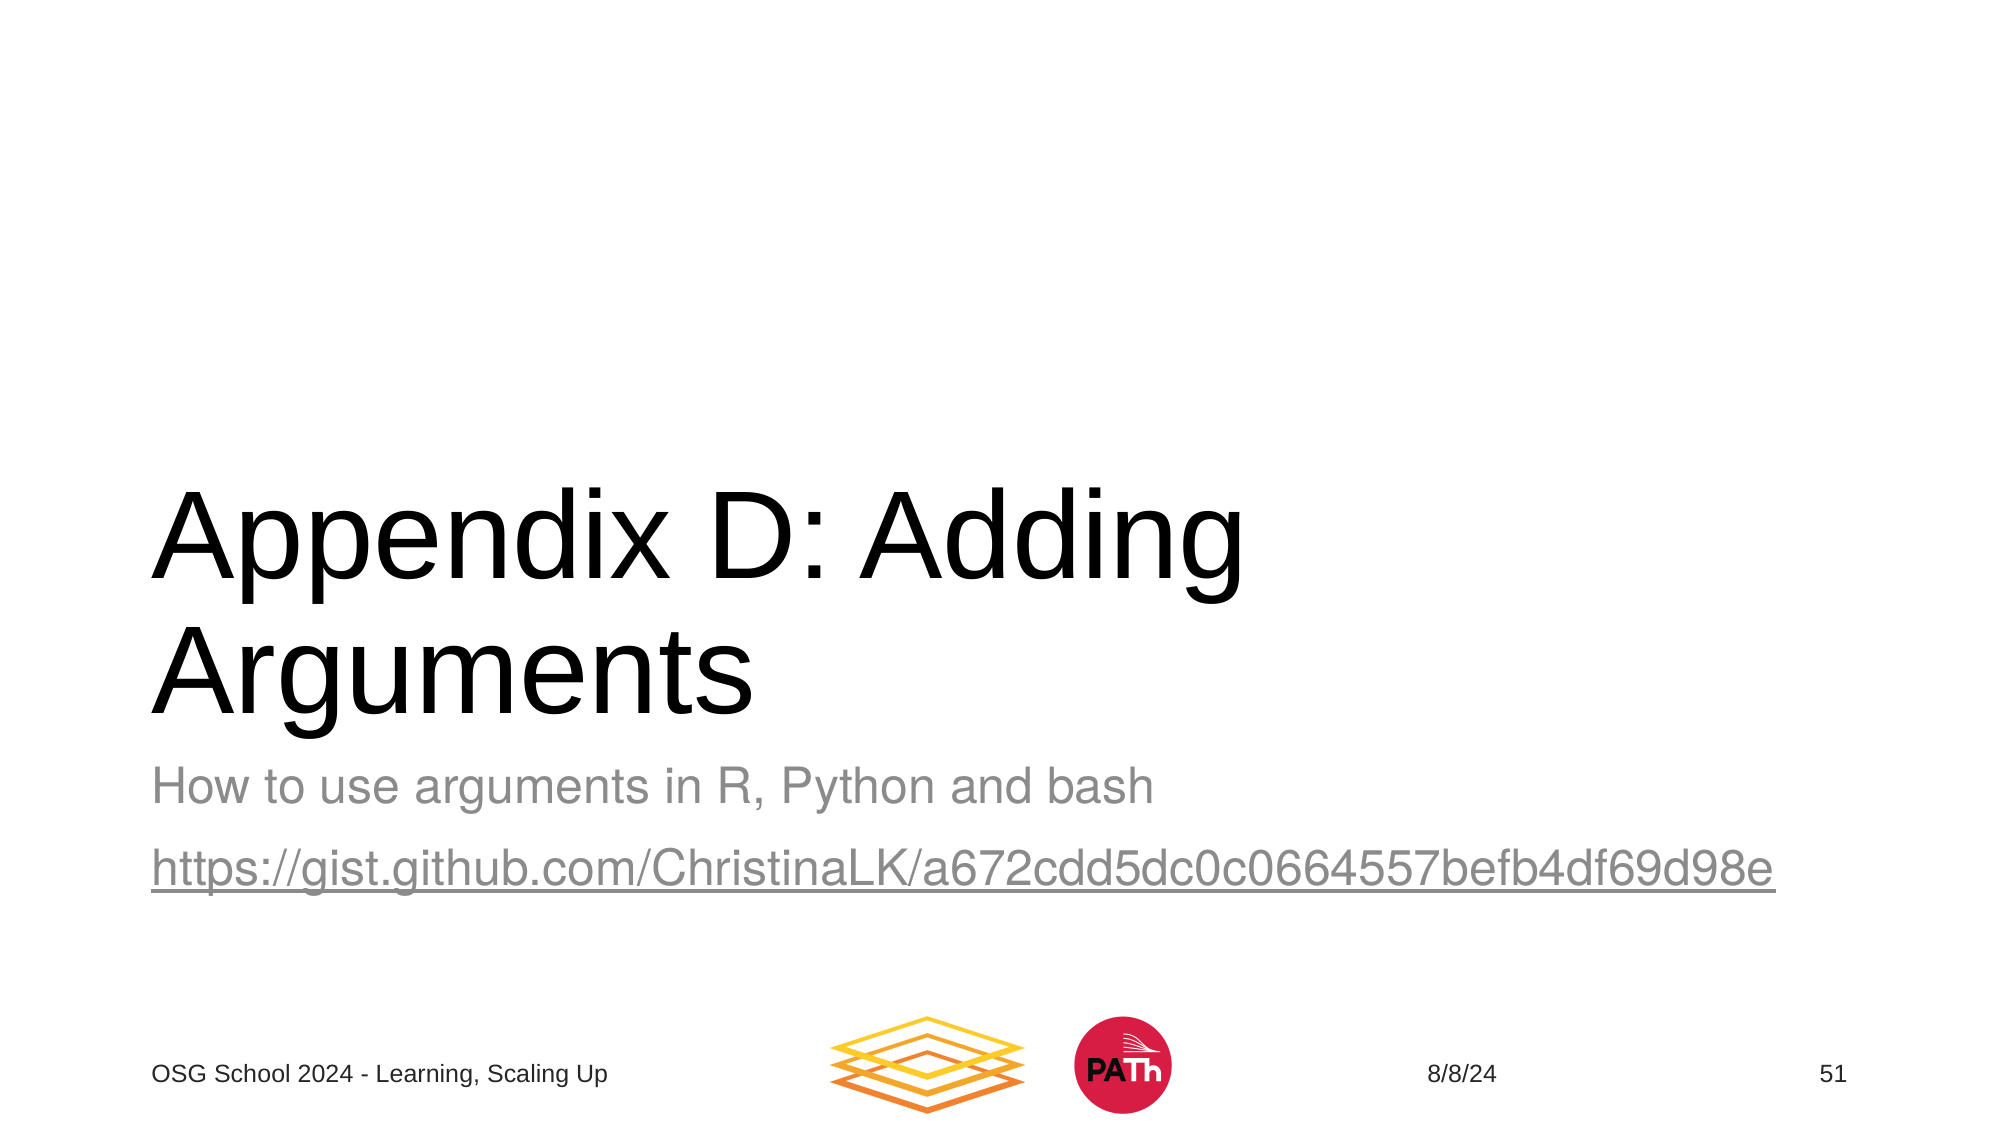

# Appendix D: Adding Arguments
How to use arguments in R, Python and bash
https://gist.github.com/ChristinaLK/a672cdd5dc0c0664557befb4df69d98e
OSG School 2024 - Learning, Scaling Up
8/8/24
51